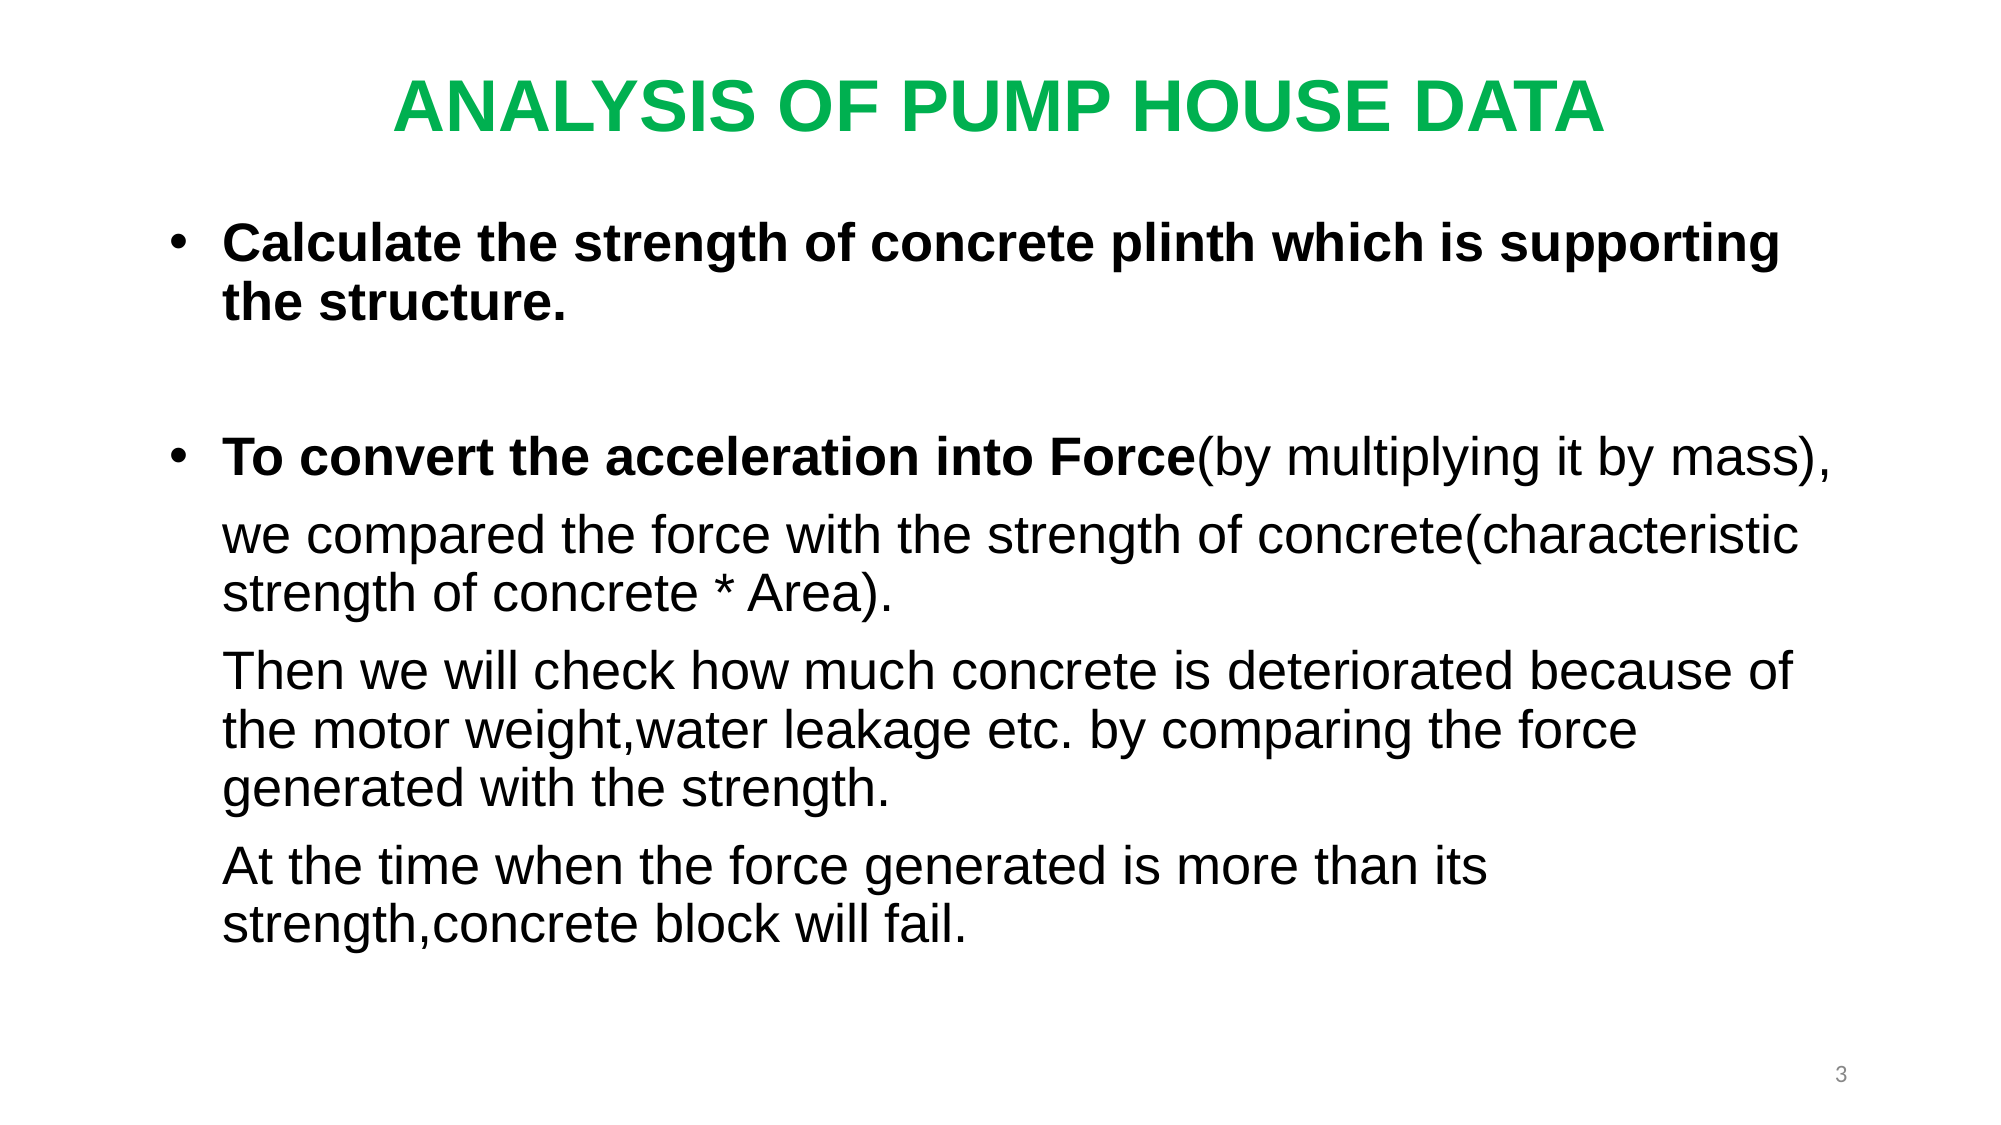

# ANALYSIS OF PUMP HOUSE DATA
Calculate the strength of concrete plinth which is supporting the structure.

To convert the acceleration into Force(by multiplying it by mass),
we compared the force with the strength of concrete(characteristic strength of concrete * Area).
Then we will check how much concrete is deteriorated because of the motor weight,water leakage etc. by comparing the force generated with the strength.
At the time when the force generated is more than its strength,concrete block will fail.
3